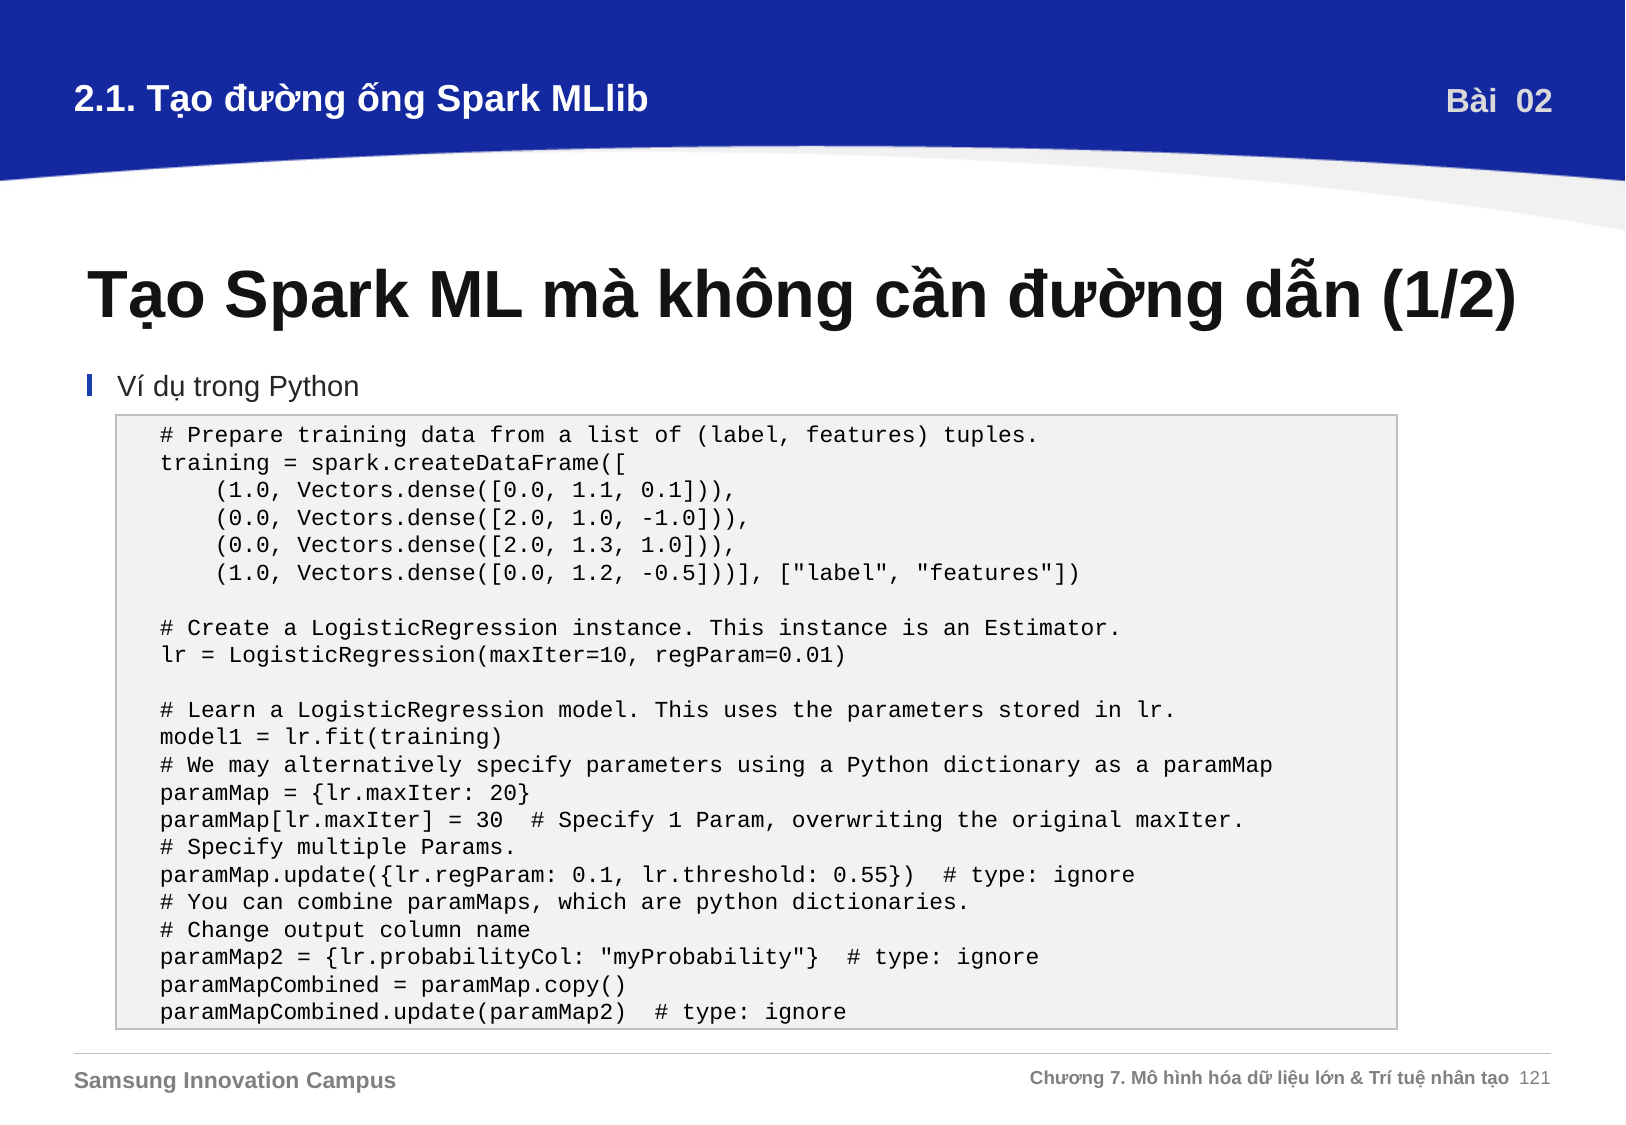

2.1. Tạo đường ống Spark MLlib
Bài  02
Tạo Spark ML mà không cần đường dẫn (1/2)
Ví dụ trong Python
# Prepare training data from a list of (label, features) tuples.
training = spark.createDataFrame([
    (1.0, Vectors.dense([0.0, 1.1, 0.1])),
    (0.0, Vectors.dense([2.0, 1.0, -1.0])),
    (0.0, Vectors.dense([2.0, 1.3, 1.0])),
    (1.0, Vectors.dense([0.0, 1.2, -0.5]))], ["label", "features"])

# Create a LogisticRegression instance. This instance is an Estimator.
lr = LogisticRegression(maxIter=10, regParam=0.01)

# Learn a LogisticRegression model. This uses the parameters stored in lr.
model1 = lr.fit(training)
# We may alternatively specify parameters using a Python dictionary as a paramMap
paramMap = {lr.maxIter: 20}
paramMap[lr.maxIter] = 30  # Specify 1 Param, overwriting the original maxIter.
# Specify multiple Params.
paramMap.update({lr.regParam: 0.1, lr.threshold: 0.55})  # type: ignore
# You can combine paramMaps, which are python dictionaries.
# Change output column name
paramMap2 = {lr.probabilityCol: "myProbability"}  # type: ignore
paramMapCombined = paramMap.copy()
paramMapCombined.update(paramMap2)  # type: ignore